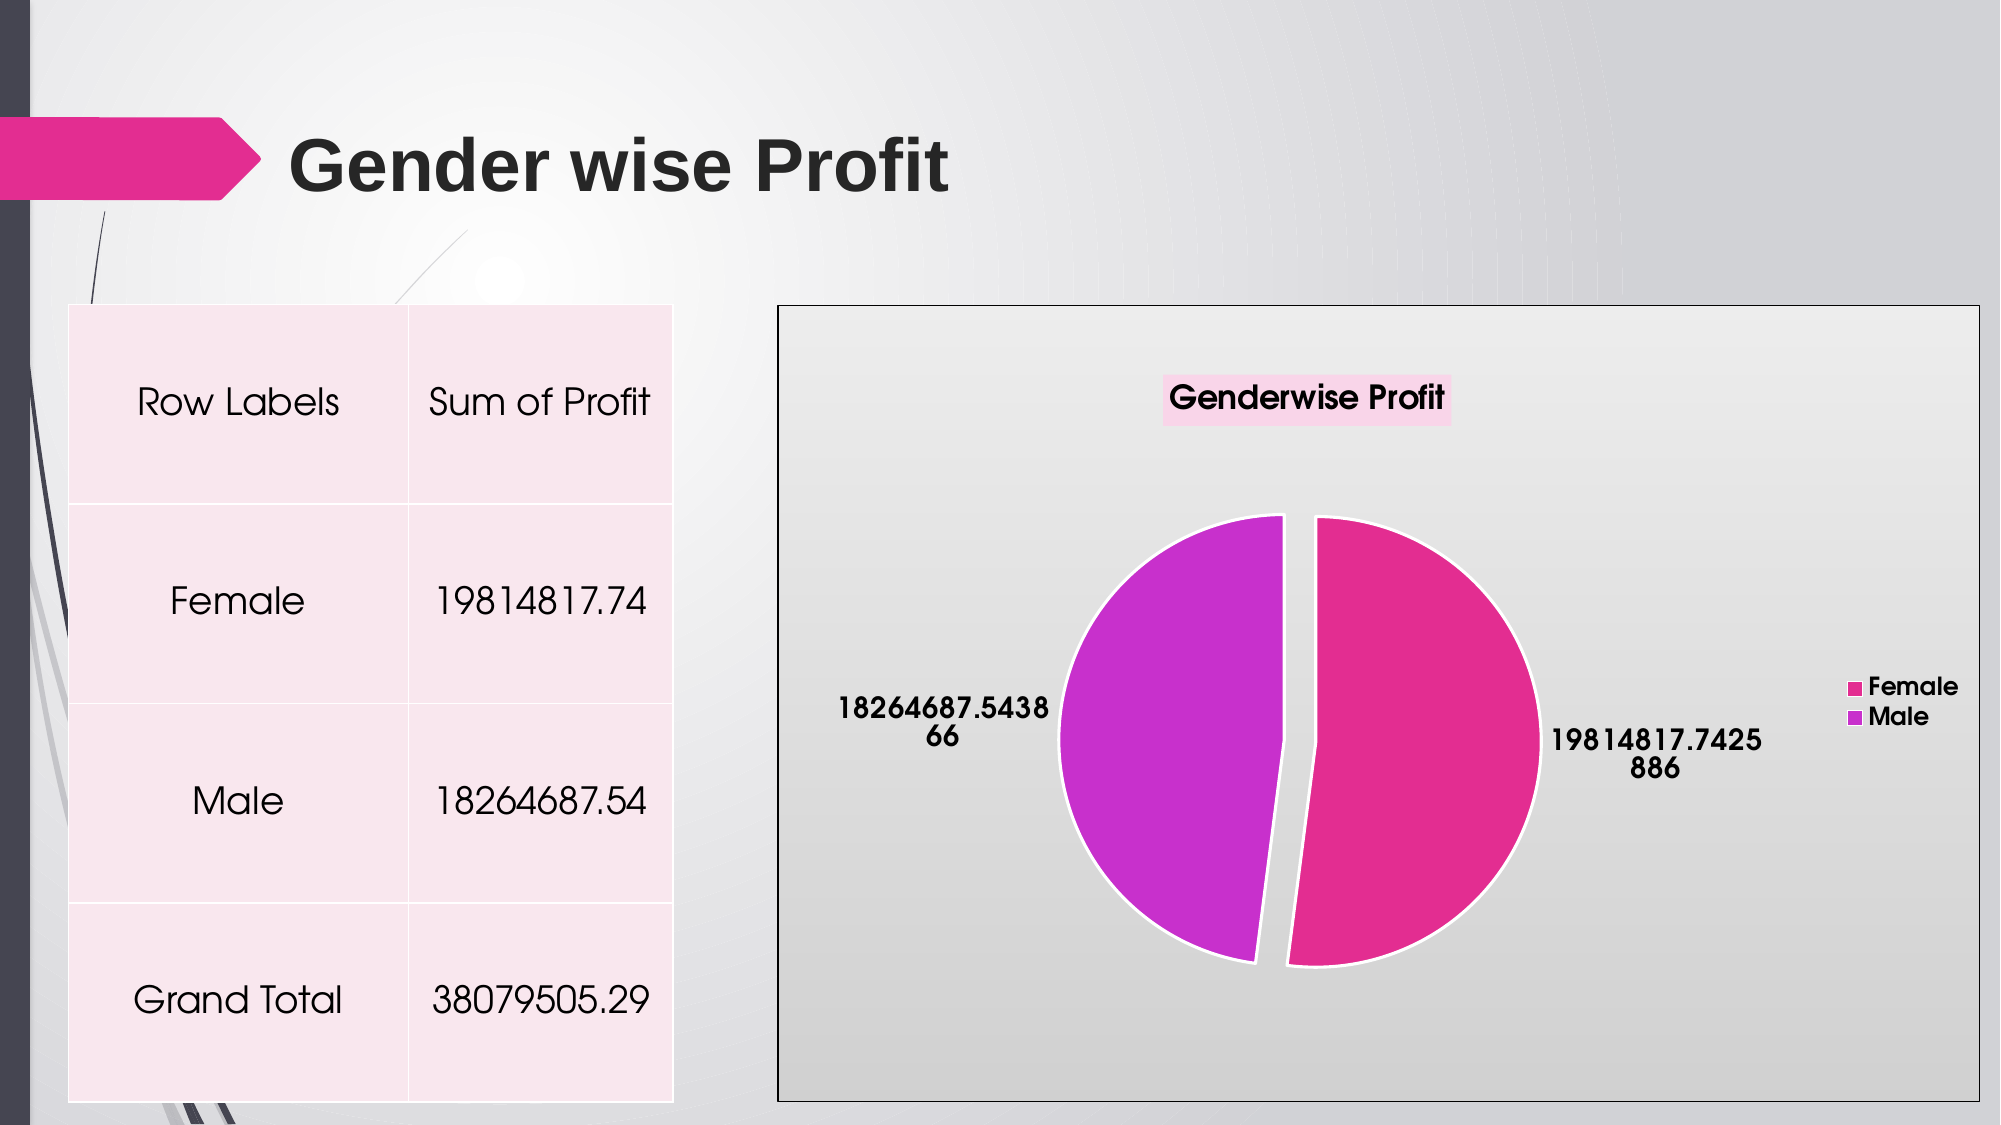

# Gender wise Profit
| Row Labels | Sum of Profit |
| --- | --- |
| Female | 19814817.74 |
| Male | 18264687.54 |
| Grand Total | 38079505.29 |

### Chart: Genderwise Profit

| Category | Total |
|---|---|
| Female | 19814817.742588565 |
| Male | 18264687.543866005 |